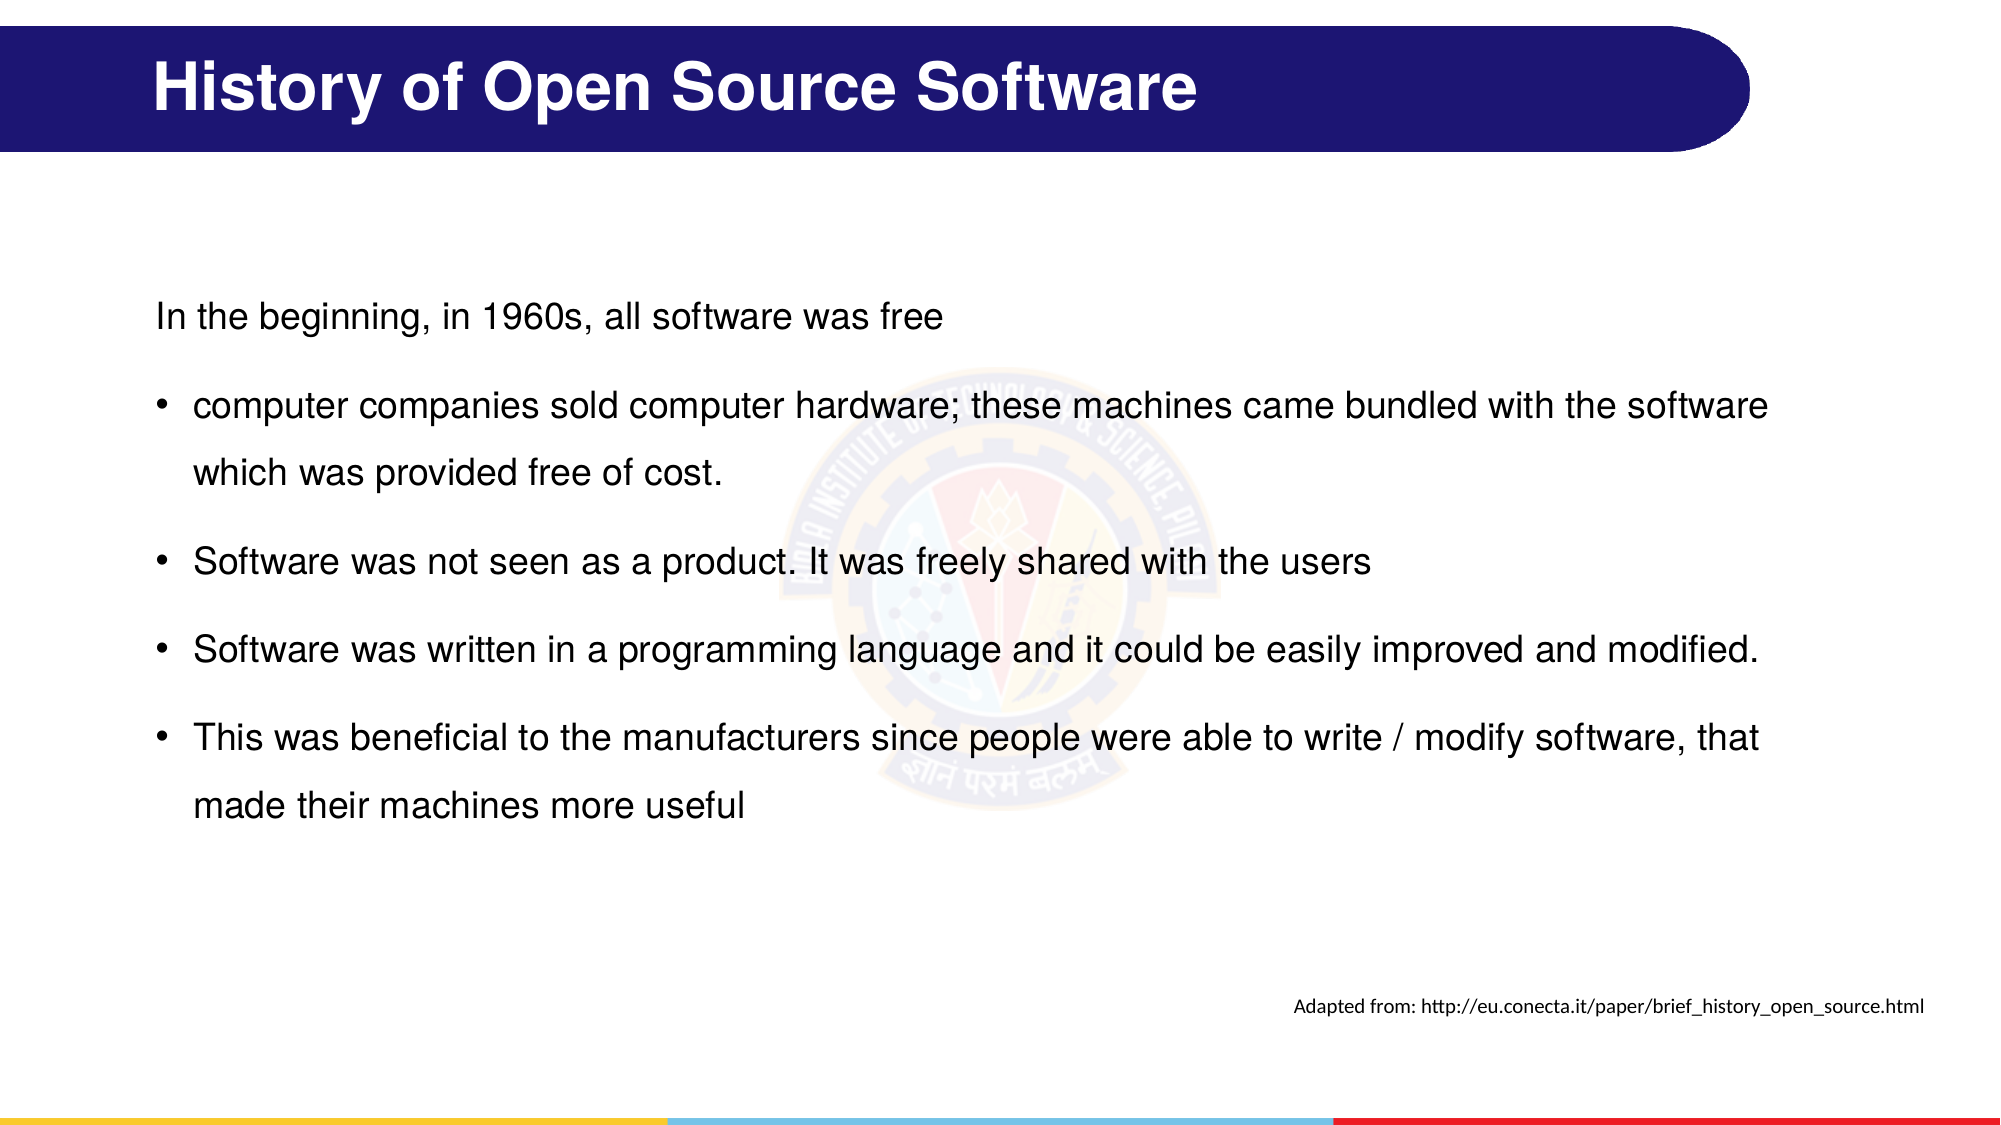

# History of Open Source Software

In the beginning, in 1960s, all software was free
computer companies sold computer hardware; these machines came bundled with the software which was provided free of cost.
Software was not seen as a product. It was freely shared with the users
Software was written in a programming language and it could be easily improved and modified.
This was beneficial to the manufacturers since people were able to write / modify software, that made their machines more useful
Adapted from: http://eu.conecta.it/paper/brief_history_open_source.html